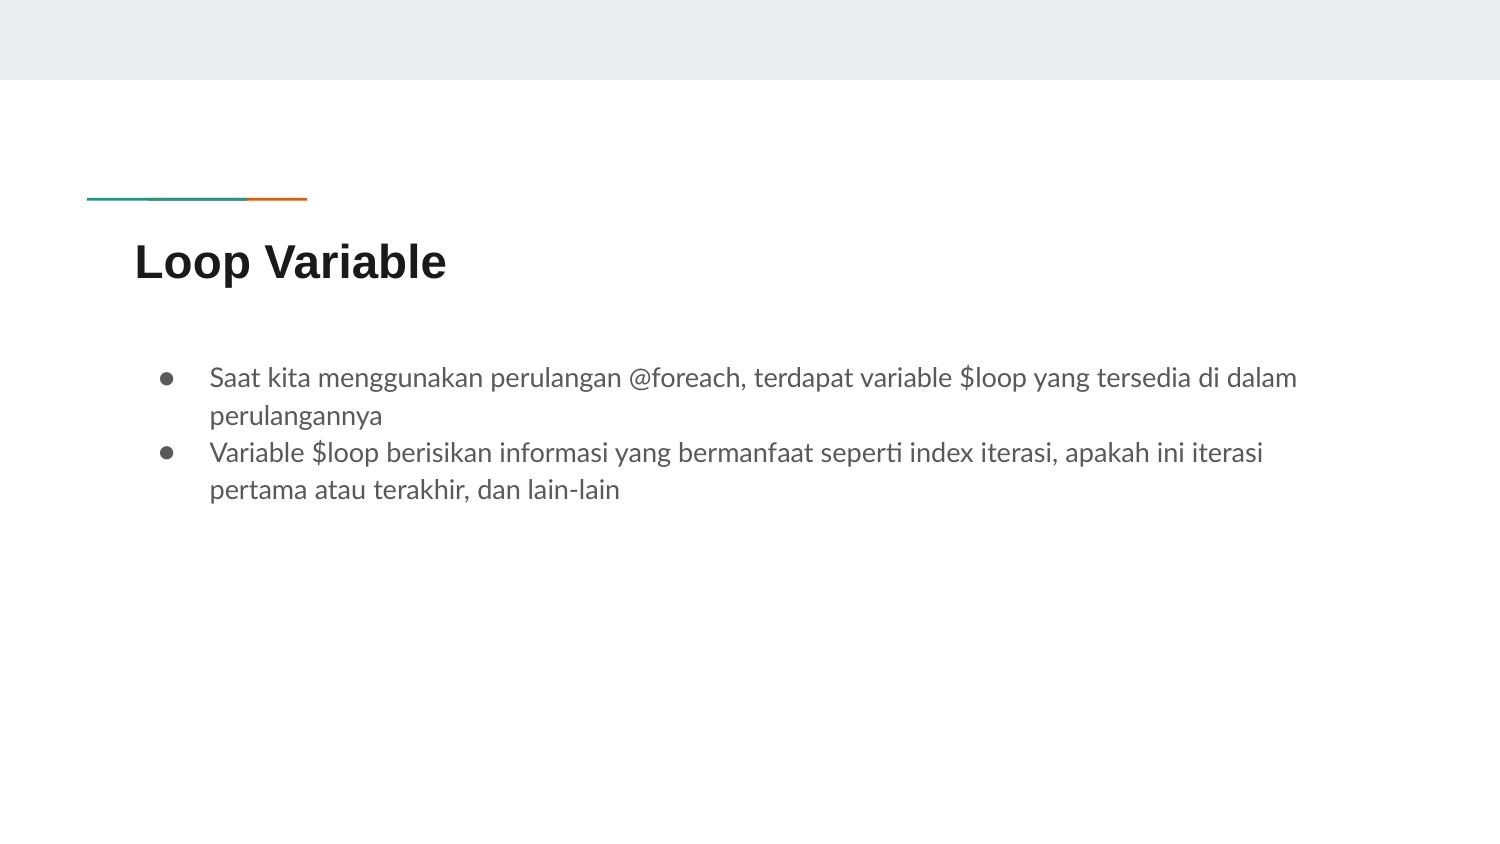

# Loop Variable
Saat kita menggunakan perulangan @foreach, terdapat variable $loop yang tersedia di dalam perulangannya
Variable $loop berisikan informasi yang bermanfaat seperti index iterasi, apakah ini iterasi pertama atau terakhir, dan lain-lain